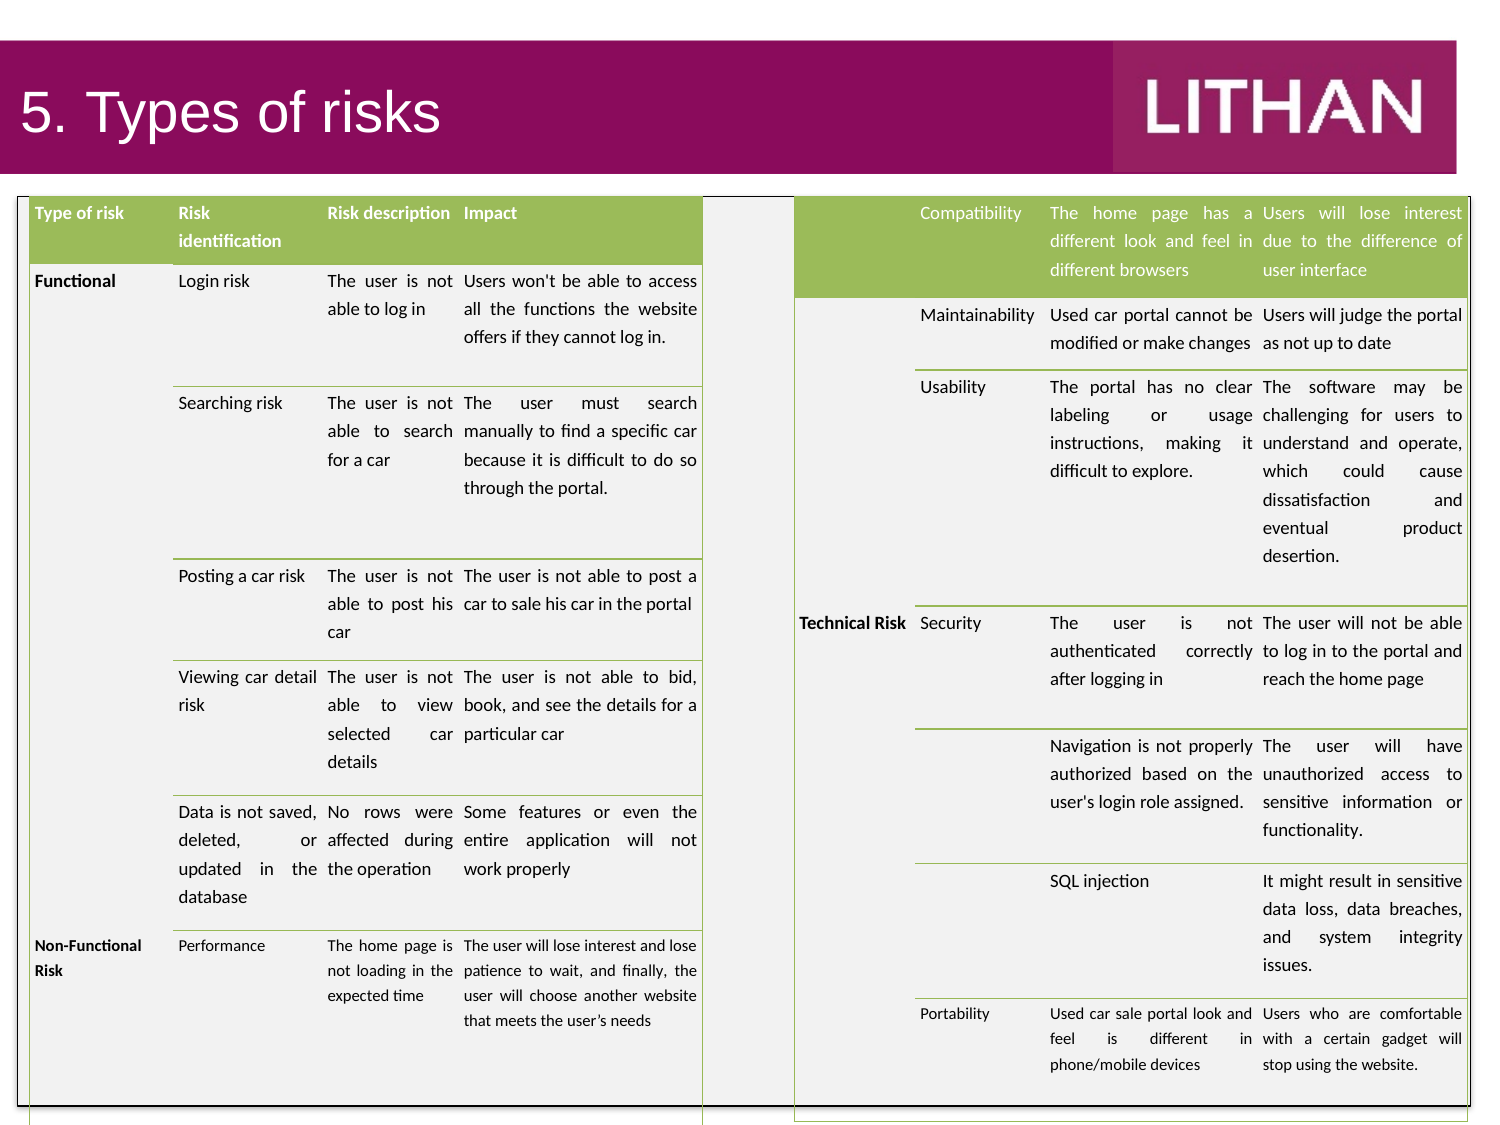

5. Types of risks

| Type of risk | Risk identification | Risk description | Impact |
| --- | --- | --- | --- |
| Functional | Login risk | The user is not able to log in | Users won't be able to access all the functions the website offers if they cannot log in. |
|  | Searching risk | The user is not able to search for a car | The user must search manually to find a specific car because it is difficult to do so through the portal. |
|  | Posting a car risk | The user is not able to post his car | The user is not able to post a car to sale his car in the portal |
|  | Viewing car detail risk | The user is not able to view selected car details | The user is not able to bid, book, and see the details for a particular car |
|  | Data is not saved, deleted, or updated in the database | No rows were affected during the operation | Some features or even the entire application will not work properly |
| Non-Functional Risk | Performance | The home page is not loading in the expected time | The user will lose interest and lose patience to wait, and finally, the user will choose another website that meets the user’s needs |
|  | Compatibility | The home page has a different look and feel in different browsers | Users will lose interest due to the difference of user interface |
| --- | --- | --- | --- |
|  | Maintainability | Used car portal cannot be modified or make changes | Users will judge the portal as not up to date |
|  | Usability | The portal has no clear labeling or usage instructions, making it difficult to explore. | The software may be challenging for users to understand and operate, which could cause dissatisfaction and eventual product desertion. |
| Technical Risk | Security | The user is not authenticated correctly after logging in | The user will not be able to log in to the portal and reach the home page |
|  |  | Navigation is not properly authorized based on the user's login role assigned. | The user will have unauthorized access to sensitive information or functionality. |
|  |  | SQL injection | It might result in sensitive data loss, data breaches, and system integrity issues. |
|  | Portability | Used car sale portal look and feel is different in phone/mobile devices | Users who are comfortable with a certain gadget will stop using the website. |